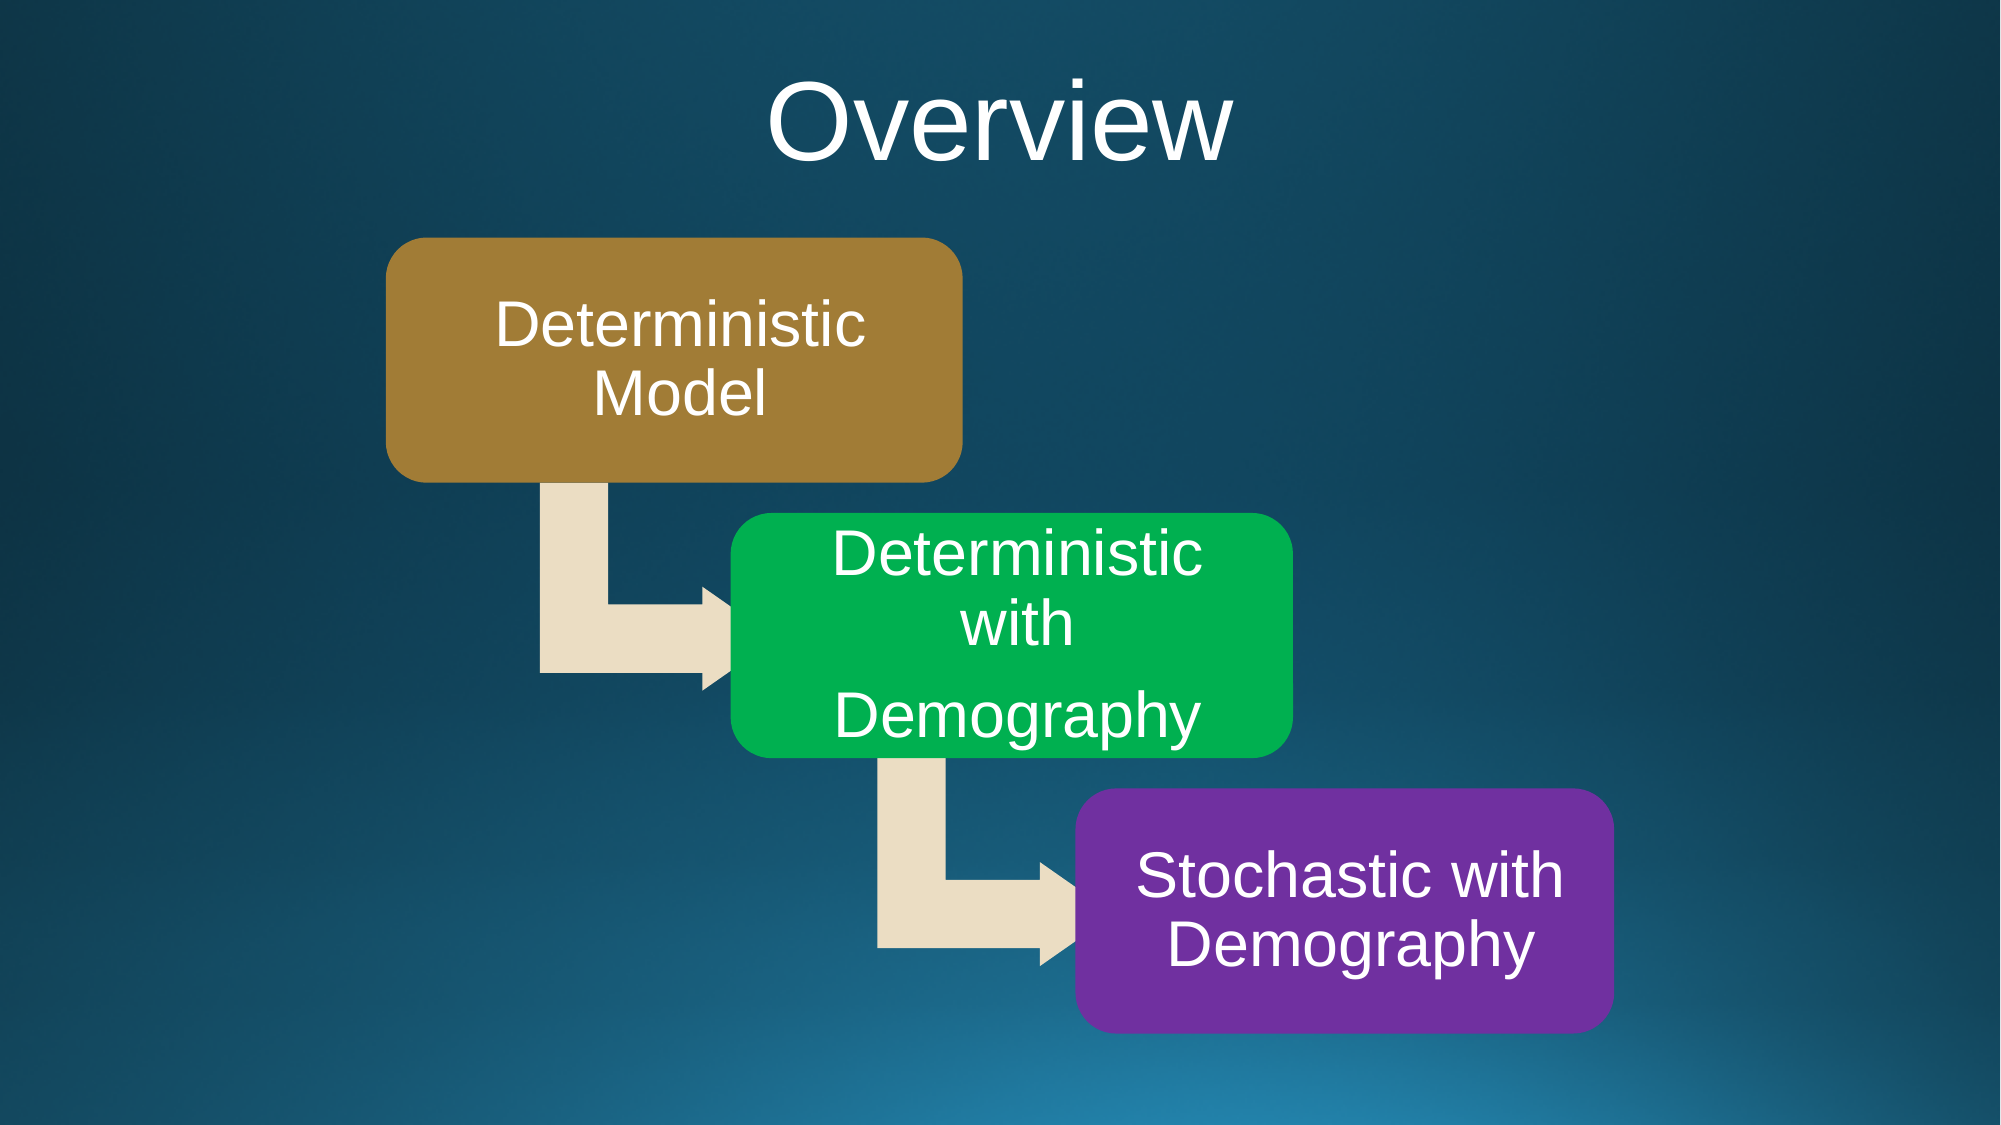

# Overview
Deterministic Model

Deterministic with
Demography
Stochastic with Demography